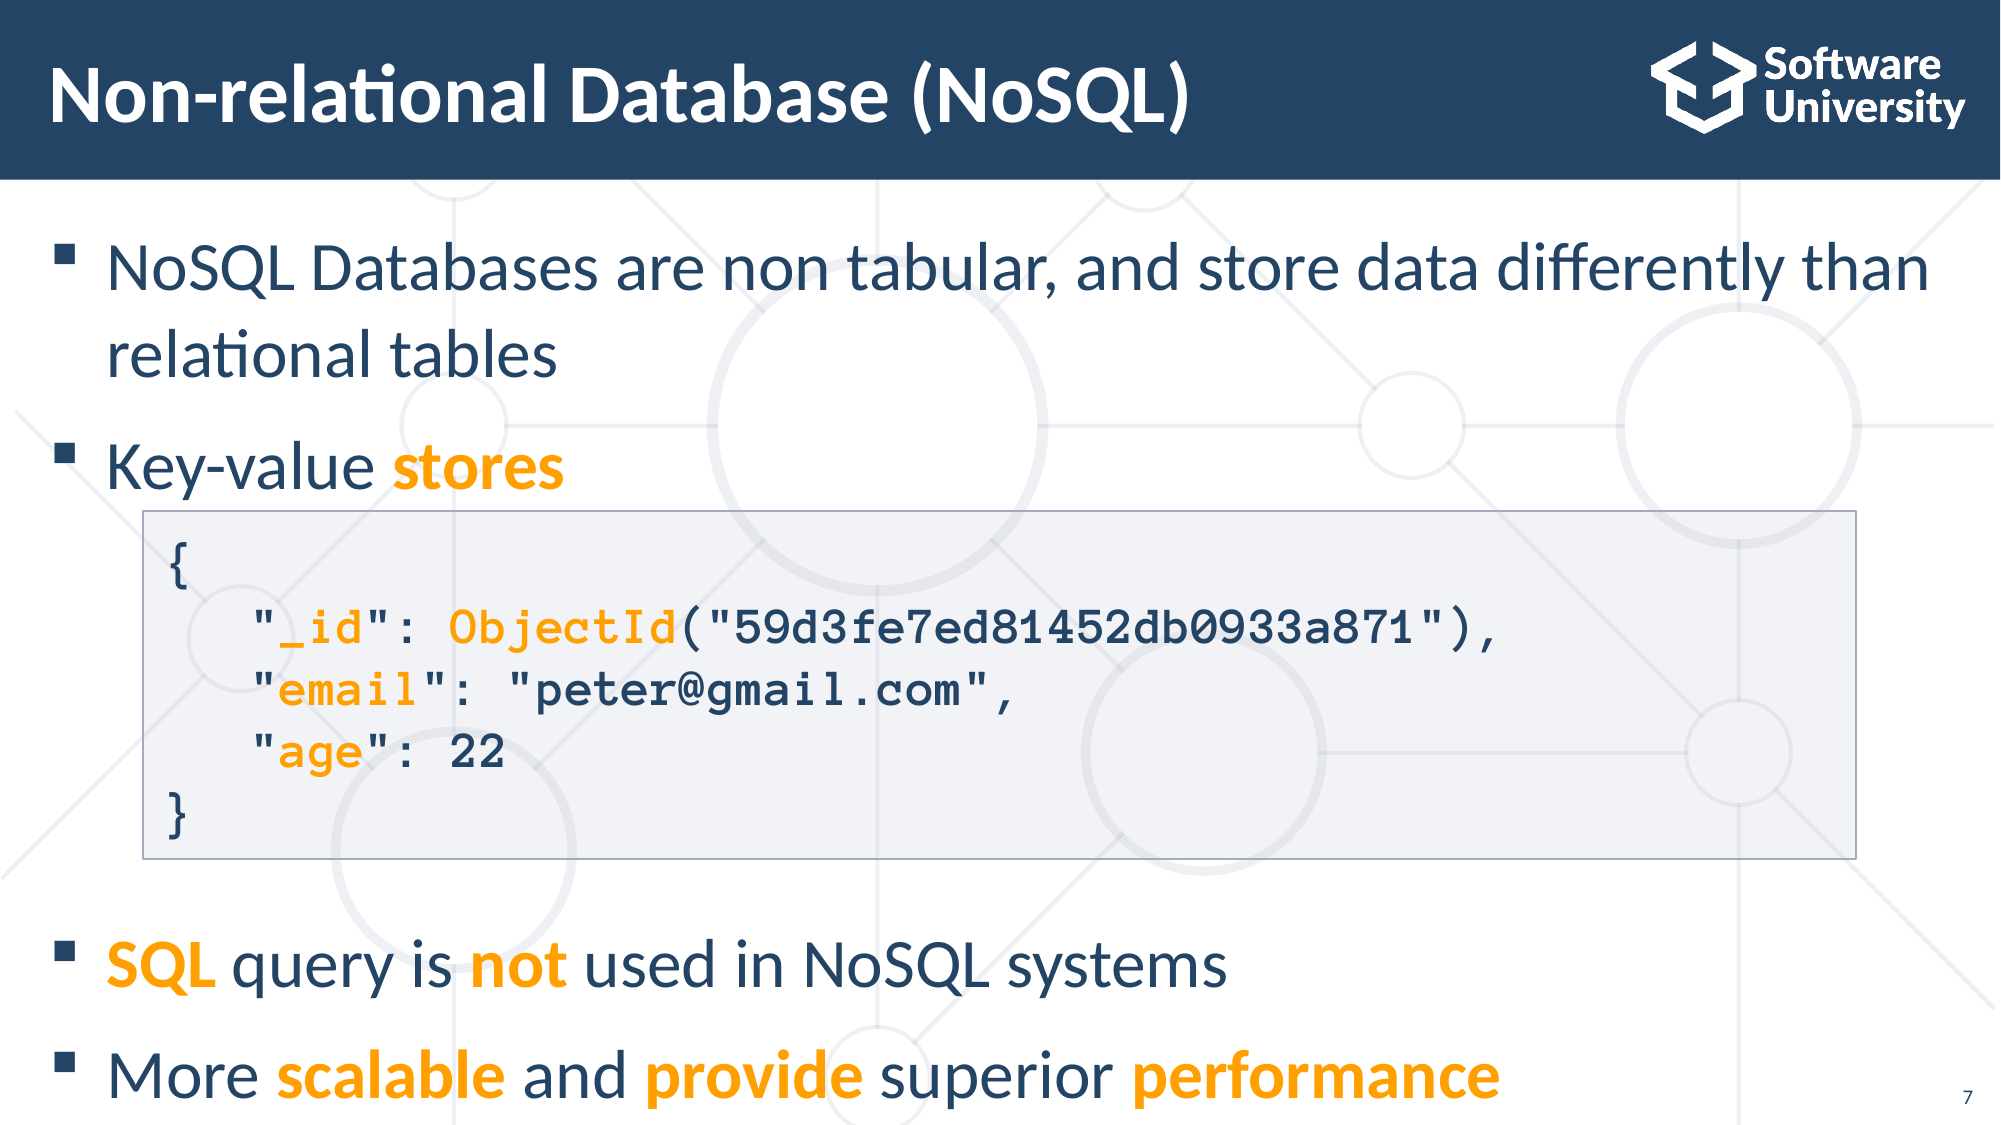

# Non-relational Database (NoSQL)
NoSQL Databases are non tabular, and store data differently than relational tables
Key-value stores
SQL query is not used in NoSQL systems
More scalable and provide superior performance
{
   "_id": ObjectId("59d3fe7ed81452db0933a871"),
   "email": "peter@gmail.com",
   "age": 22
}
7